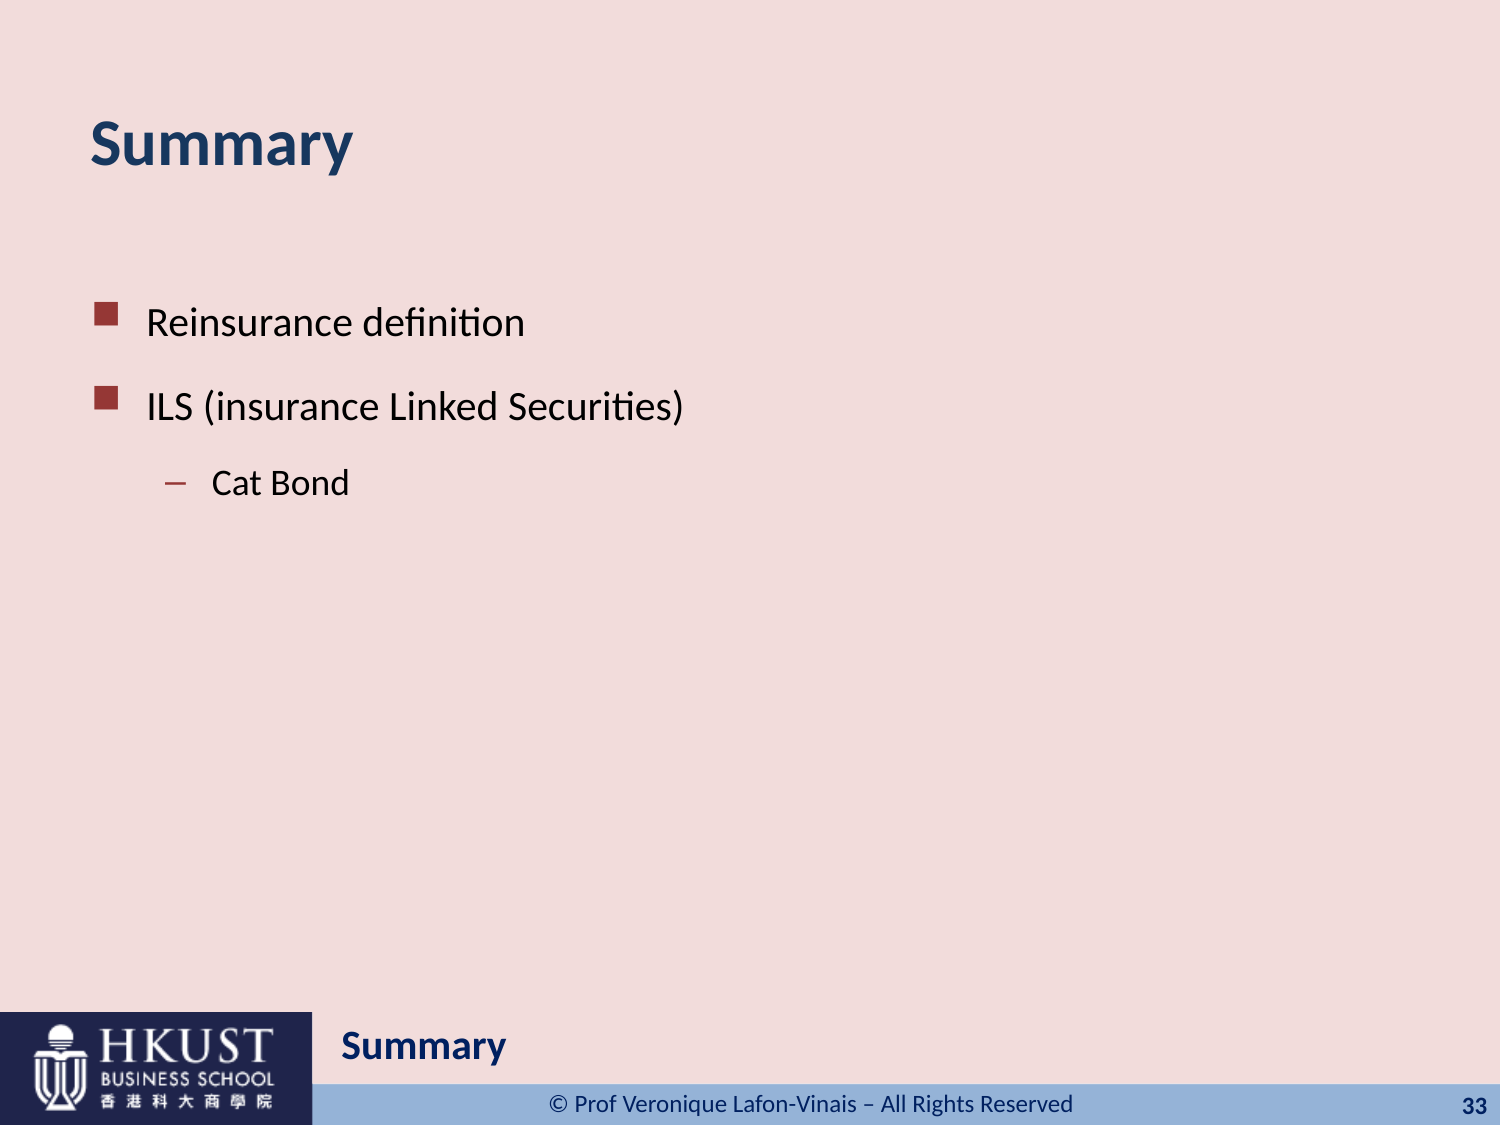

# Summary
Reinsurance definition
ILS (insurance Linked Securities)
Cat Bond

Summary
33